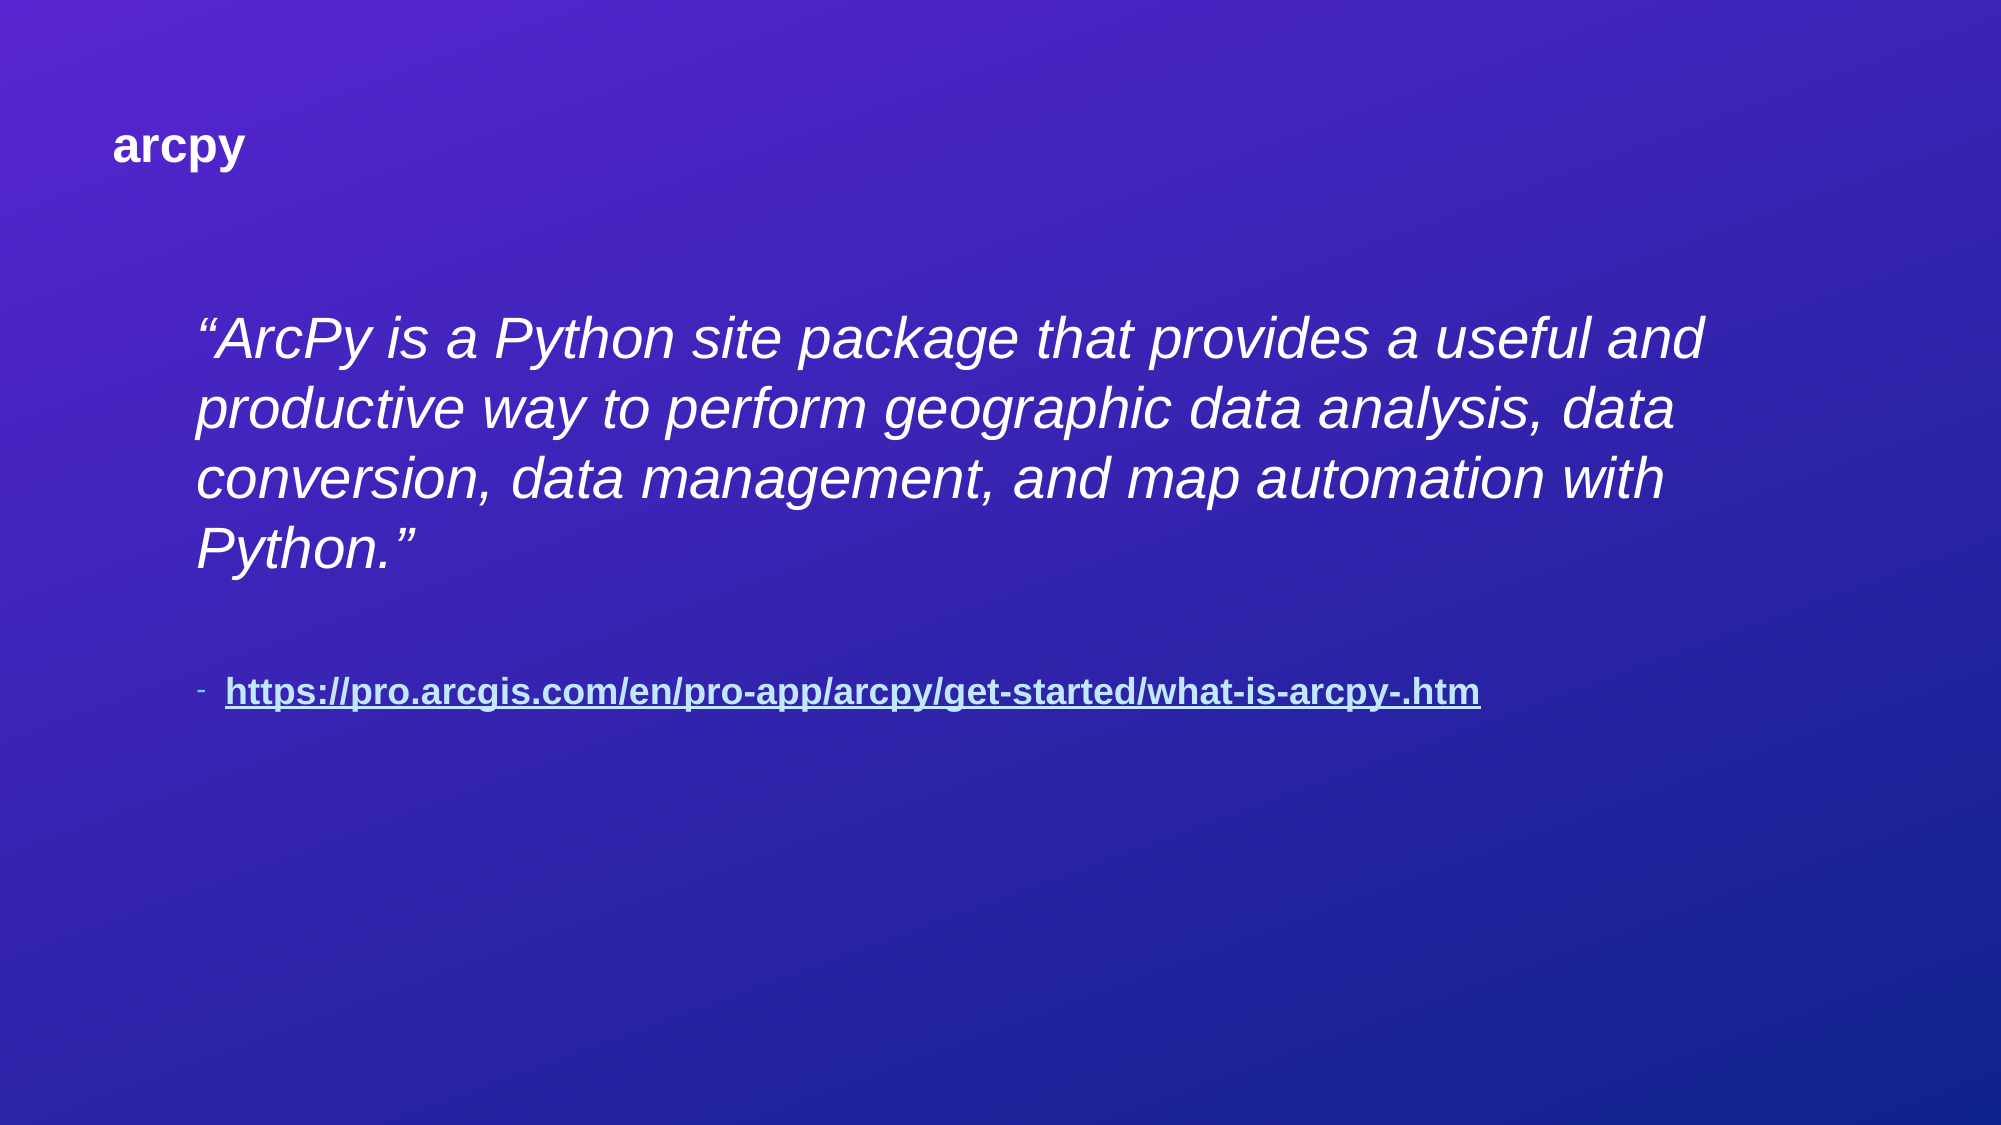

# arcpy
“ArcPy is a Python site package that provides a useful and productive way to perform geographic data analysis, data conversion, data management, and map automation with Python.”

https://pro.arcgis.com/en/pro-app/arcpy/get-started/what-is-arcpy-.htm